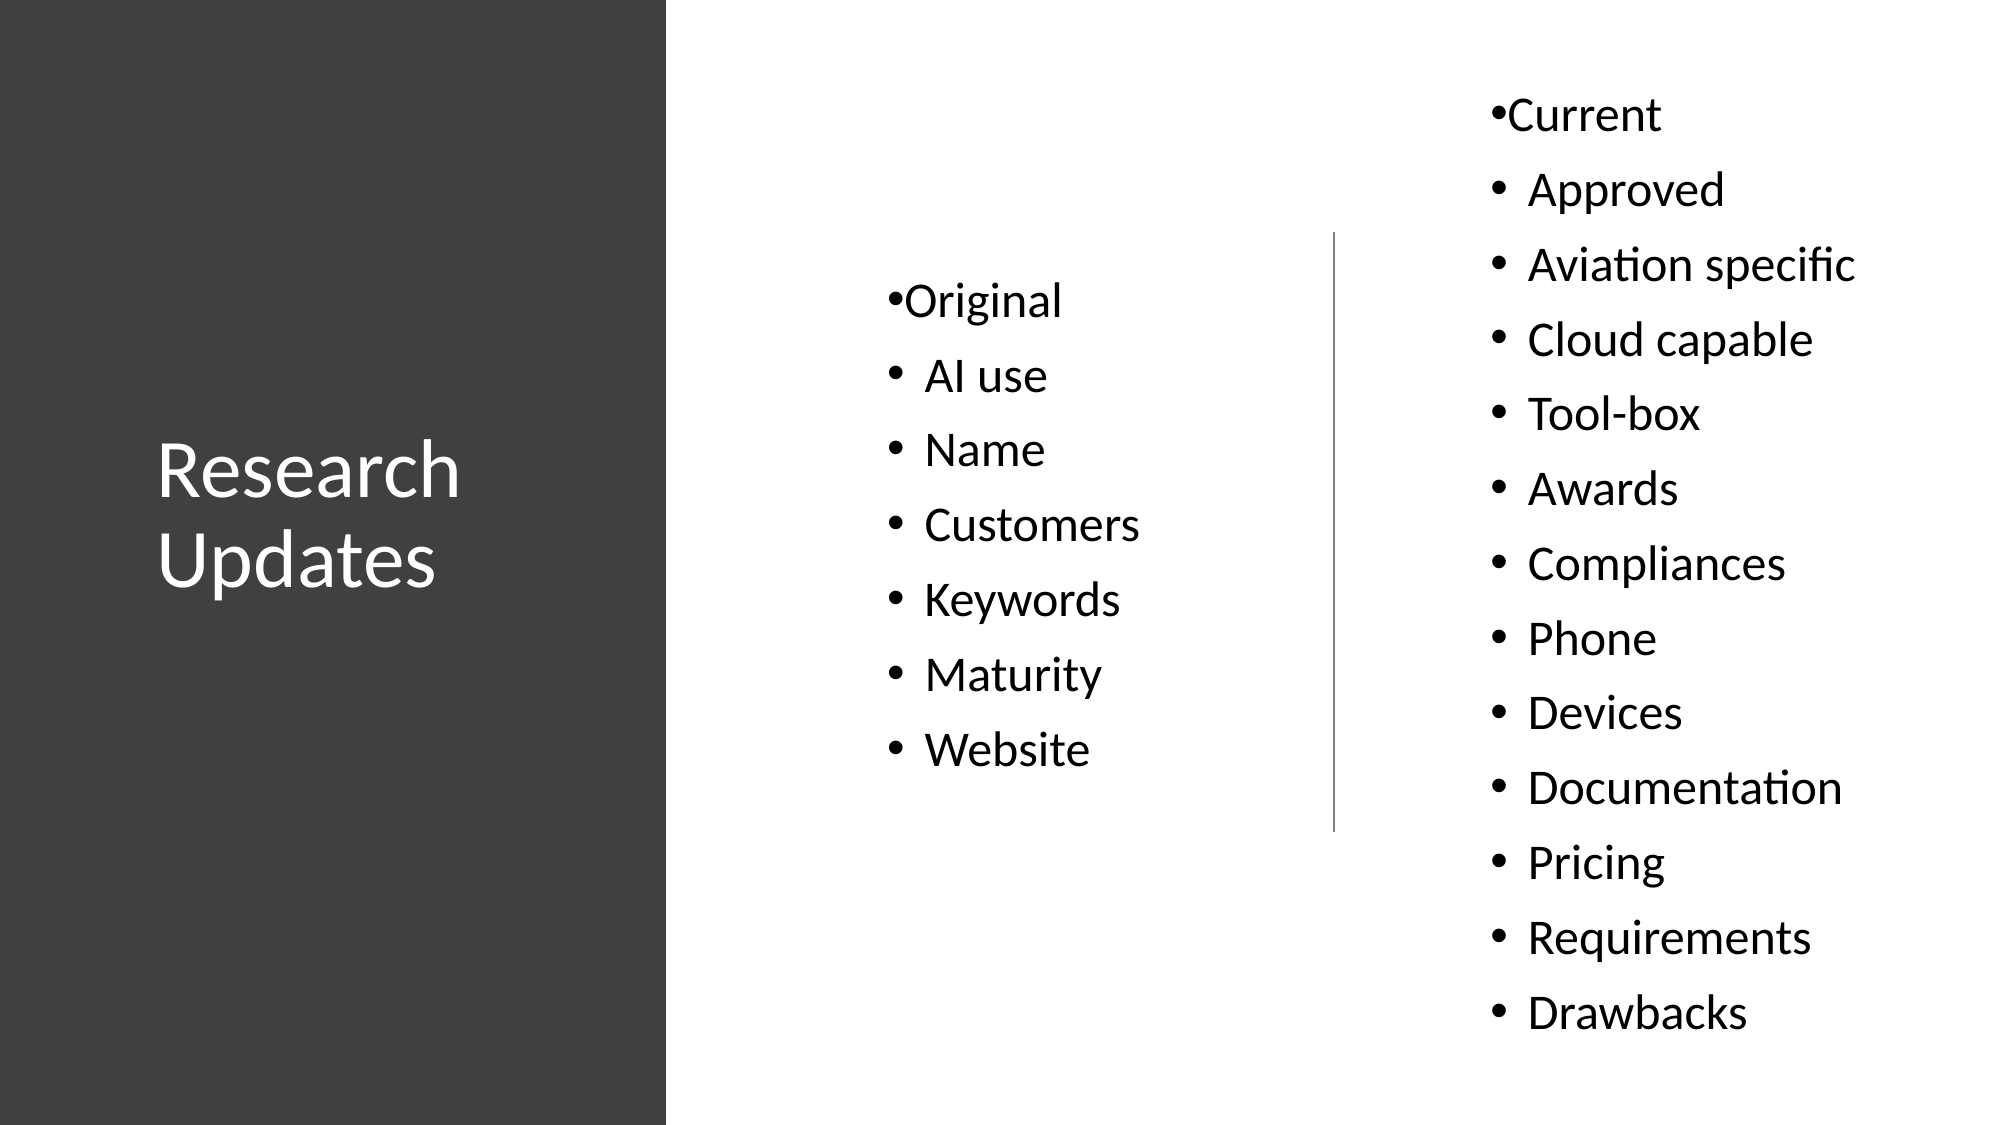

Current
Approved
Aviation specific
Cloud capable
Tool-box
Awards
Compliances
Phone
Devices
Documentation
Pricing
Requirements
Drawbacks
Original
AI use
Name
Customers
Keywords
Maturity
Website

# Research Updates